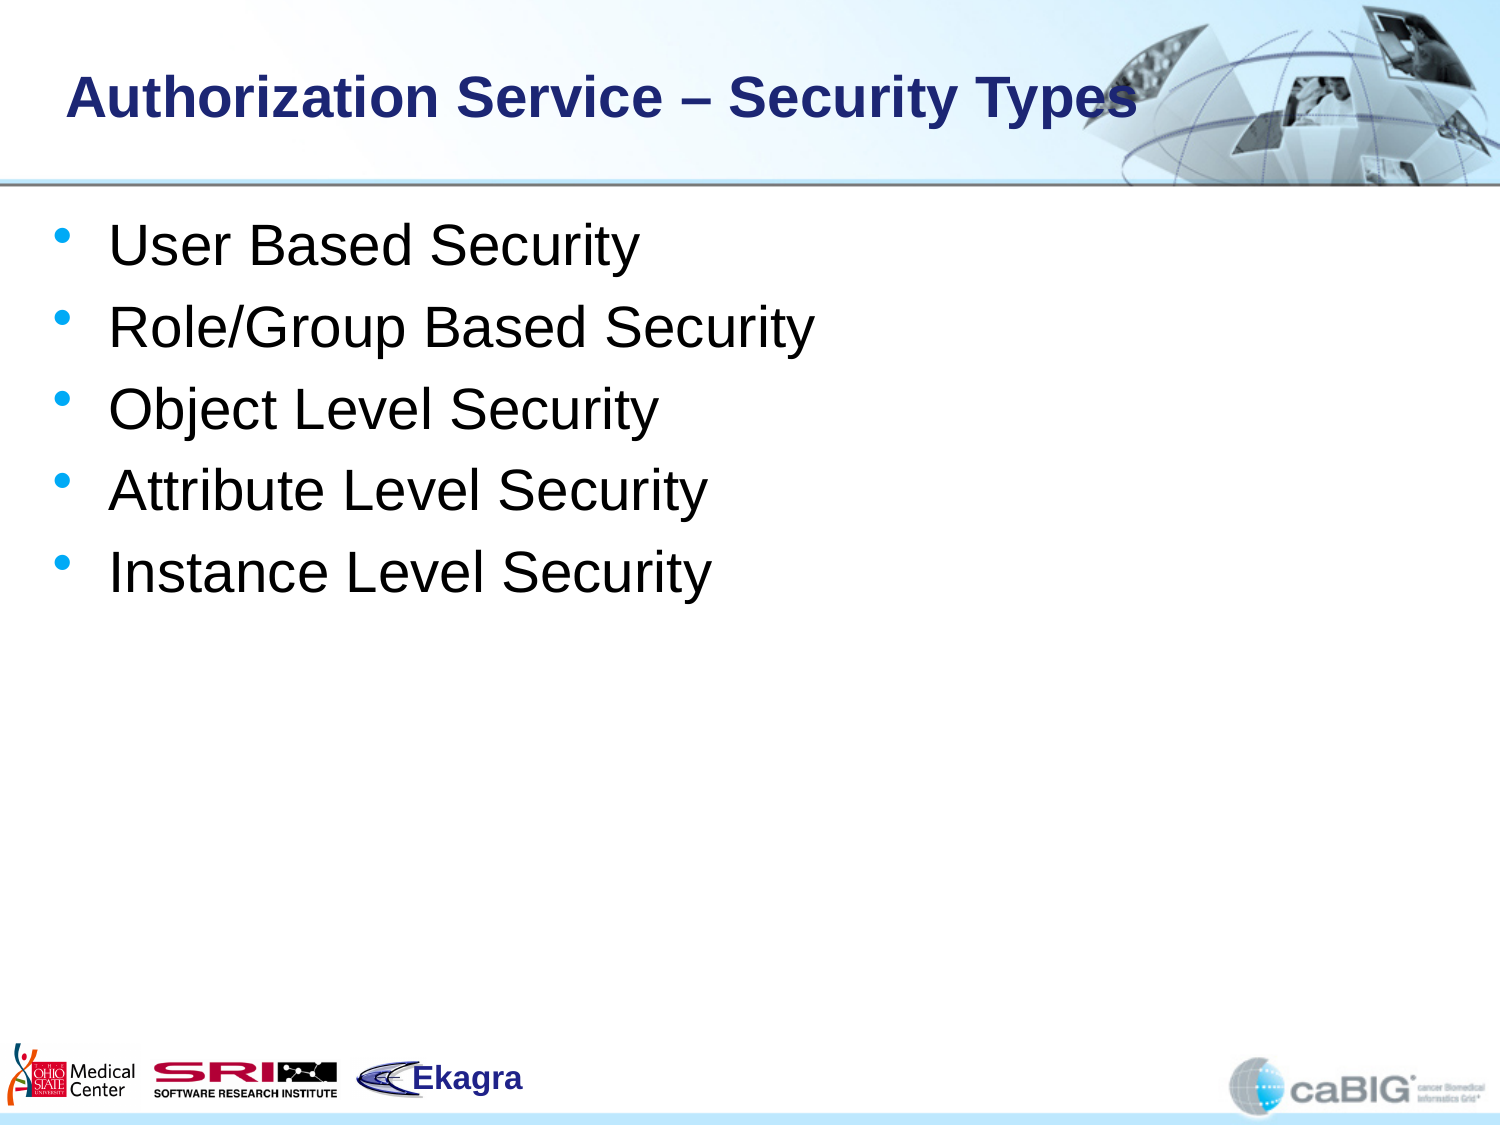

# Authorization Service – Security Types
User Based Security
Role/Group Based Security
Object Level Security
Attribute Level Security
Instance Level Security